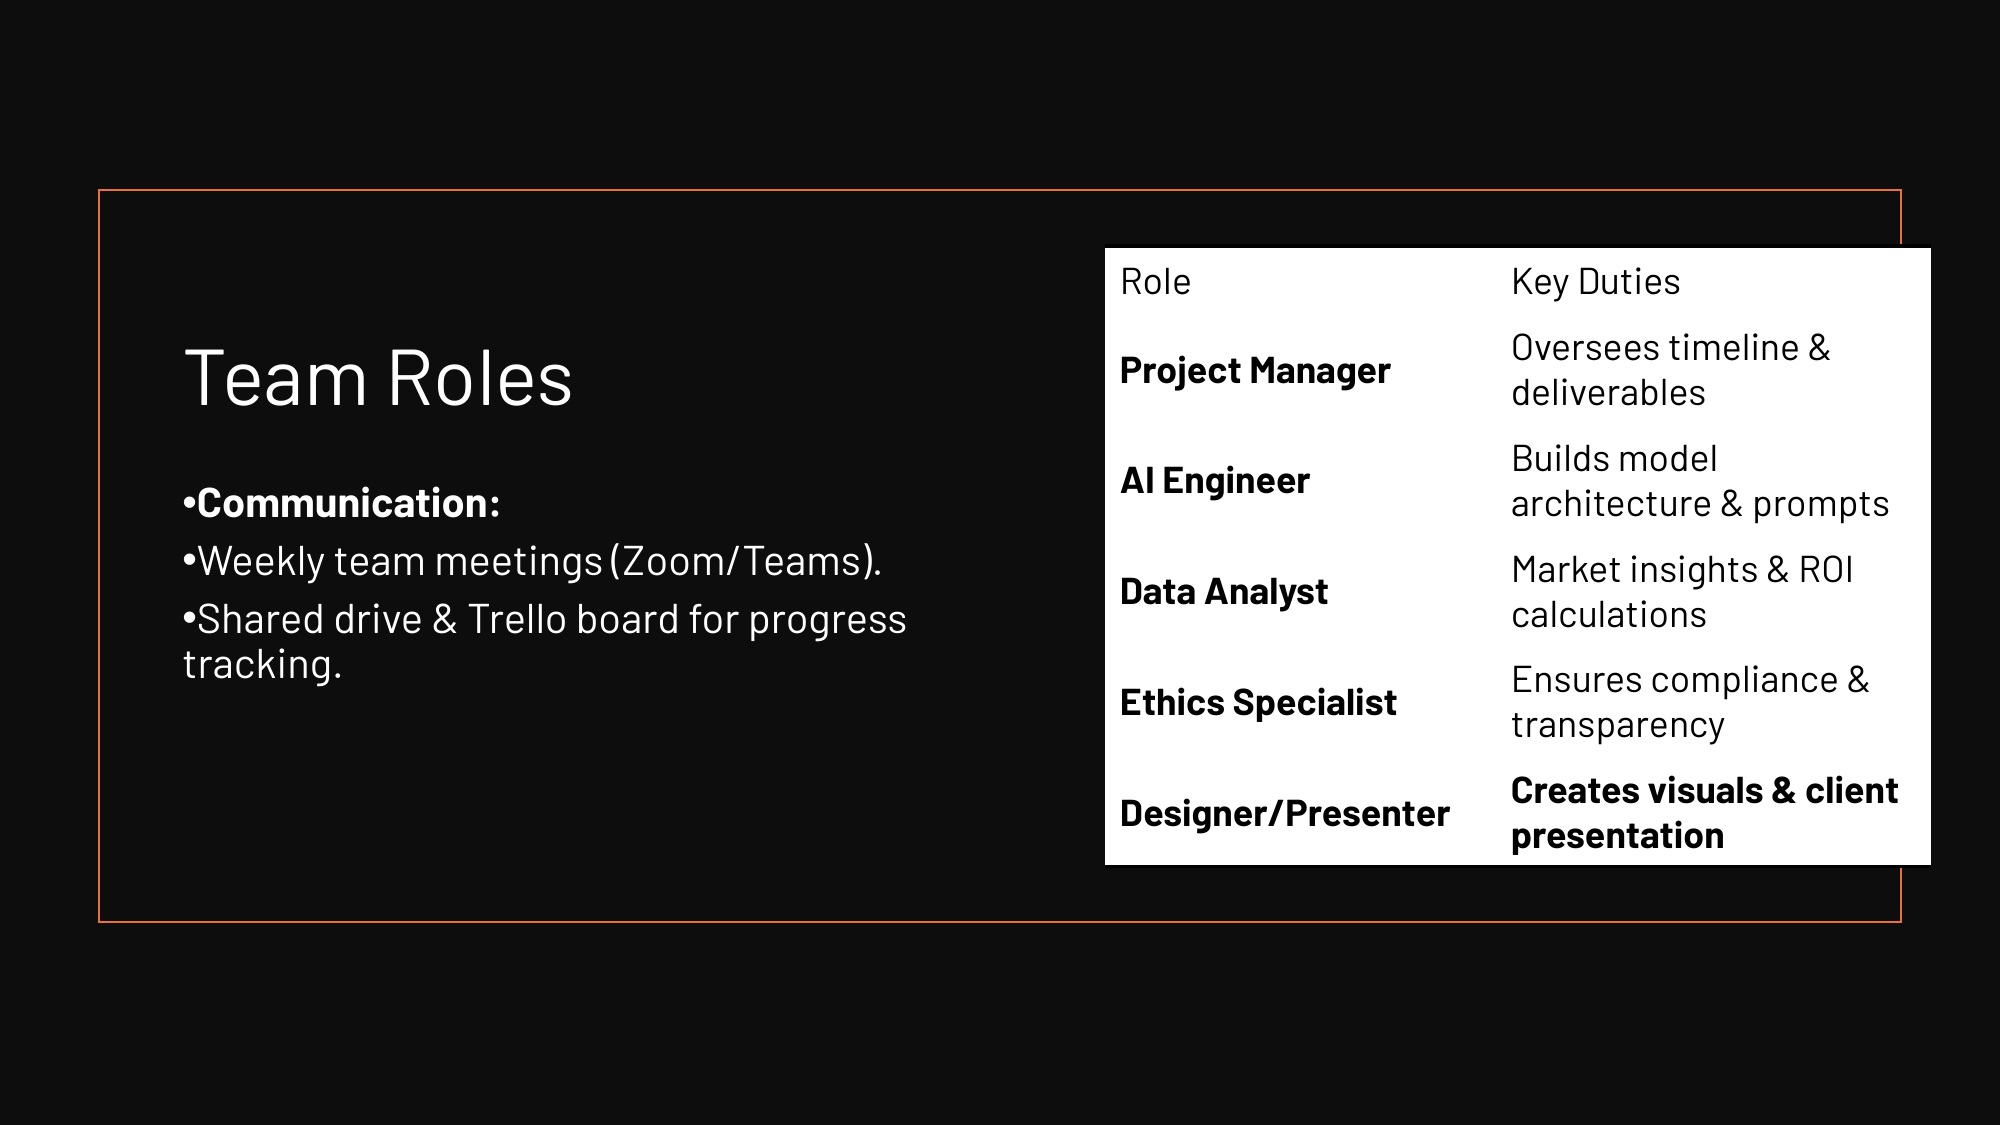

# Team Roles
| Role | Key Duties |
| --- | --- |
| Project Manager | Oversees timeline & deliverables |
| AI Engineer | Builds model architecture & prompts |
| Data Analyst | Market insights & ROI calculations |
| Ethics Specialist | Ensures compliance & transparency |
| Designer/Presenter | Creates visuals & client presentation |
Communication:
Weekly team meetings (Zoom/Teams).
Shared drive & Trello board for progress tracking.